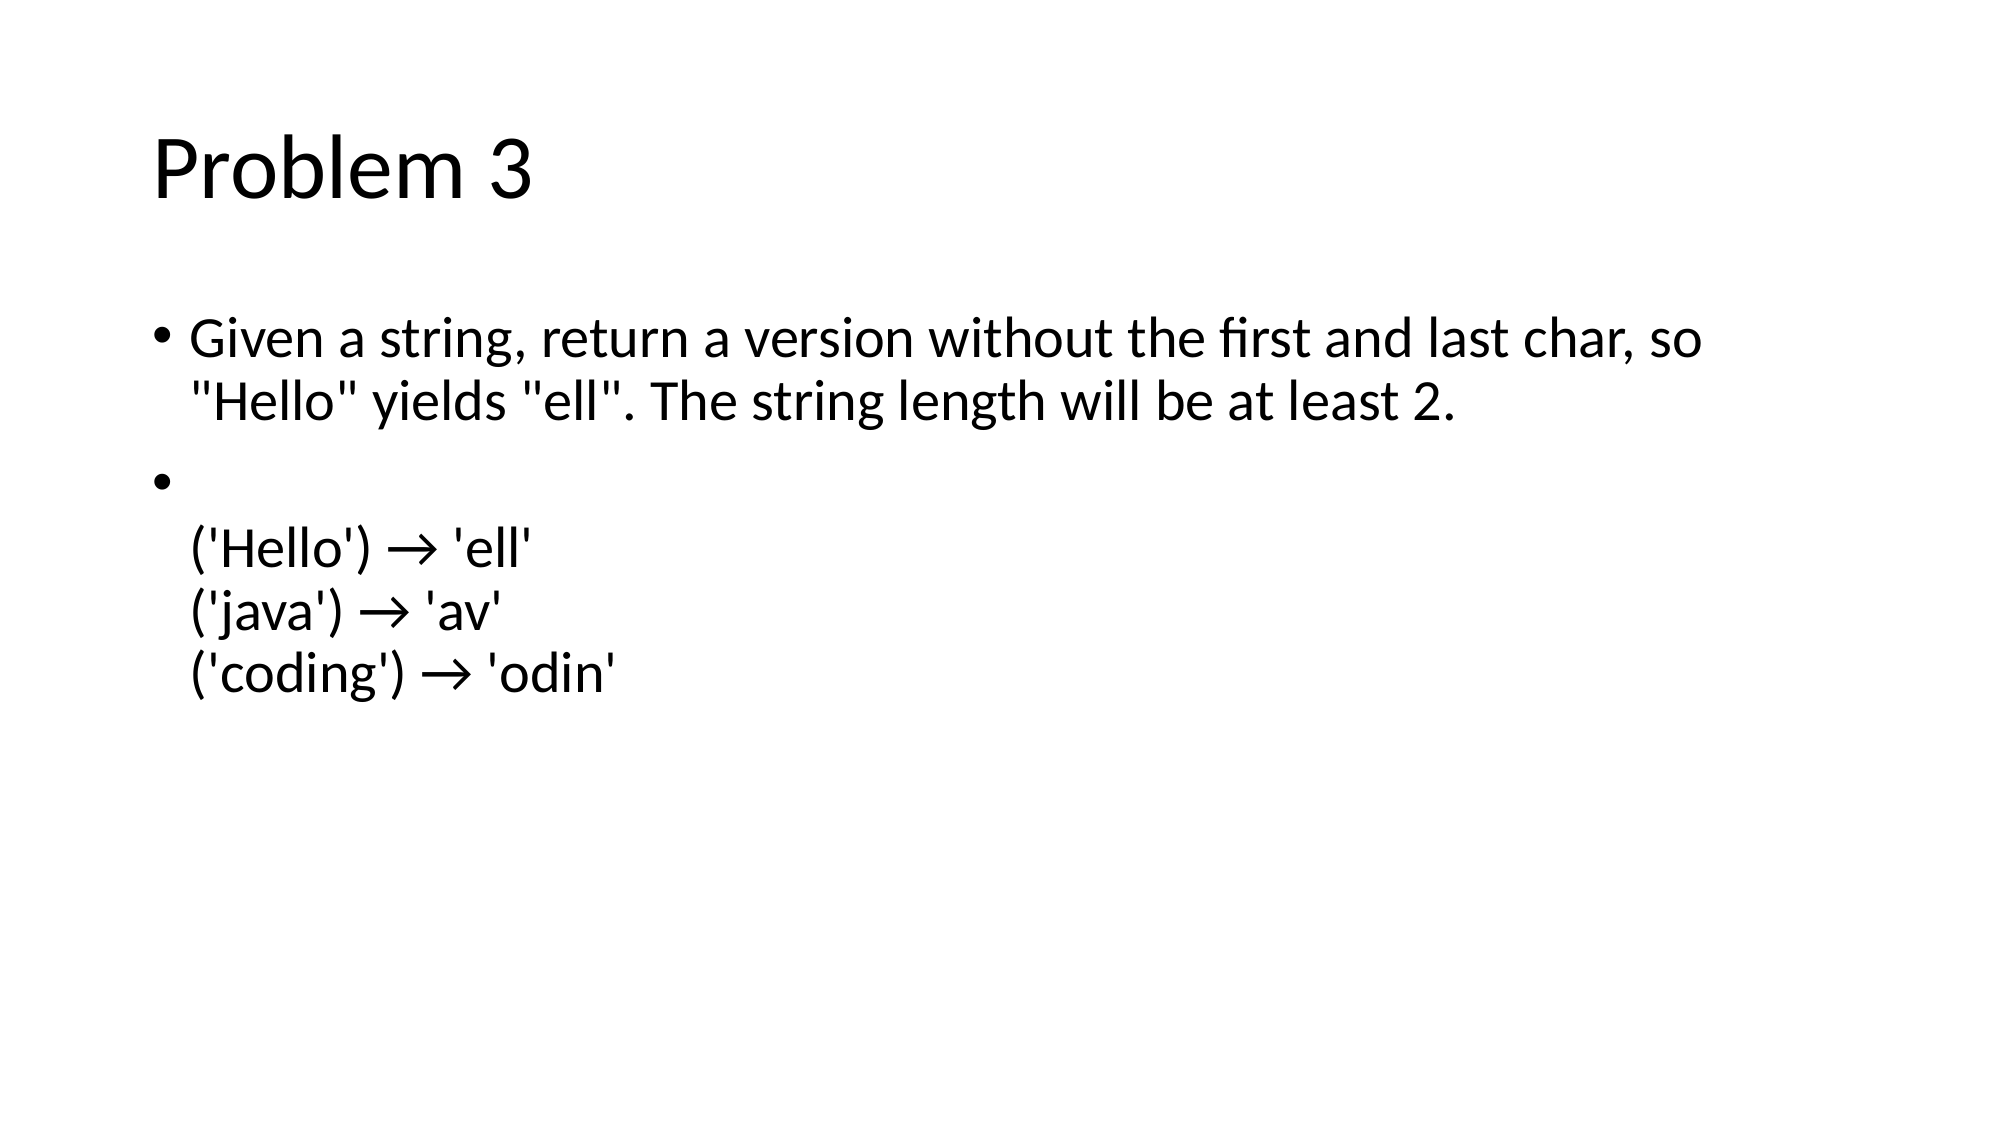

# Problem 3
Given a string, return a version without the first and last char, so "Hello" yields "ell". The string length will be at least 2.
('Hello') → 'ell'
('java') → 'av'
('coding') → 'odin'